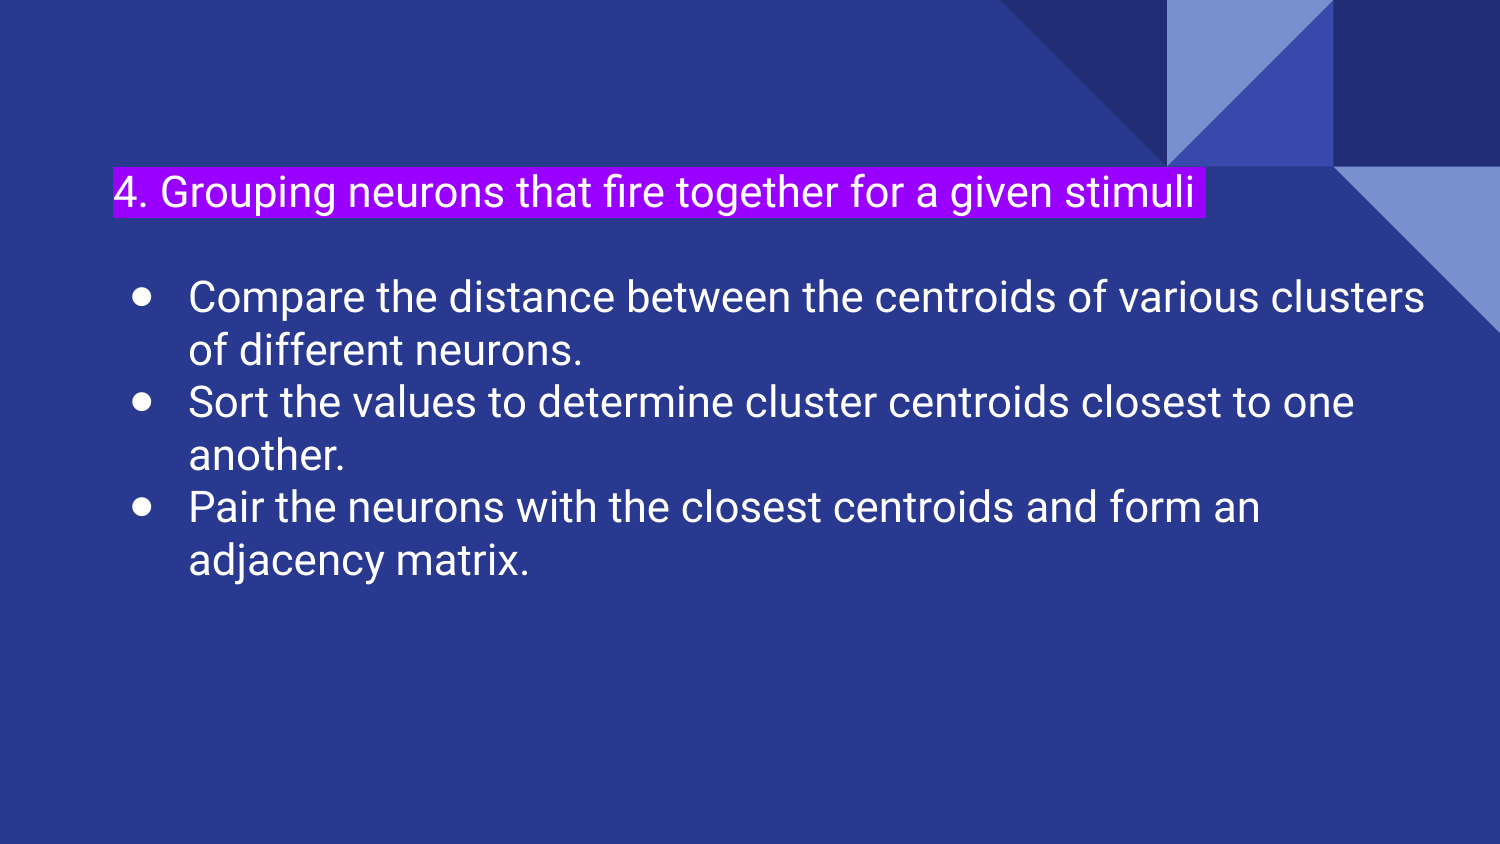

4. Grouping neurons that fire together for a given stimuli

Compare the distance between the centroids of various clusters of different neurons.
Sort the values to determine cluster centroids closest to one another.
Pair the neurons with the closest centroids and form an adjacency matrix.